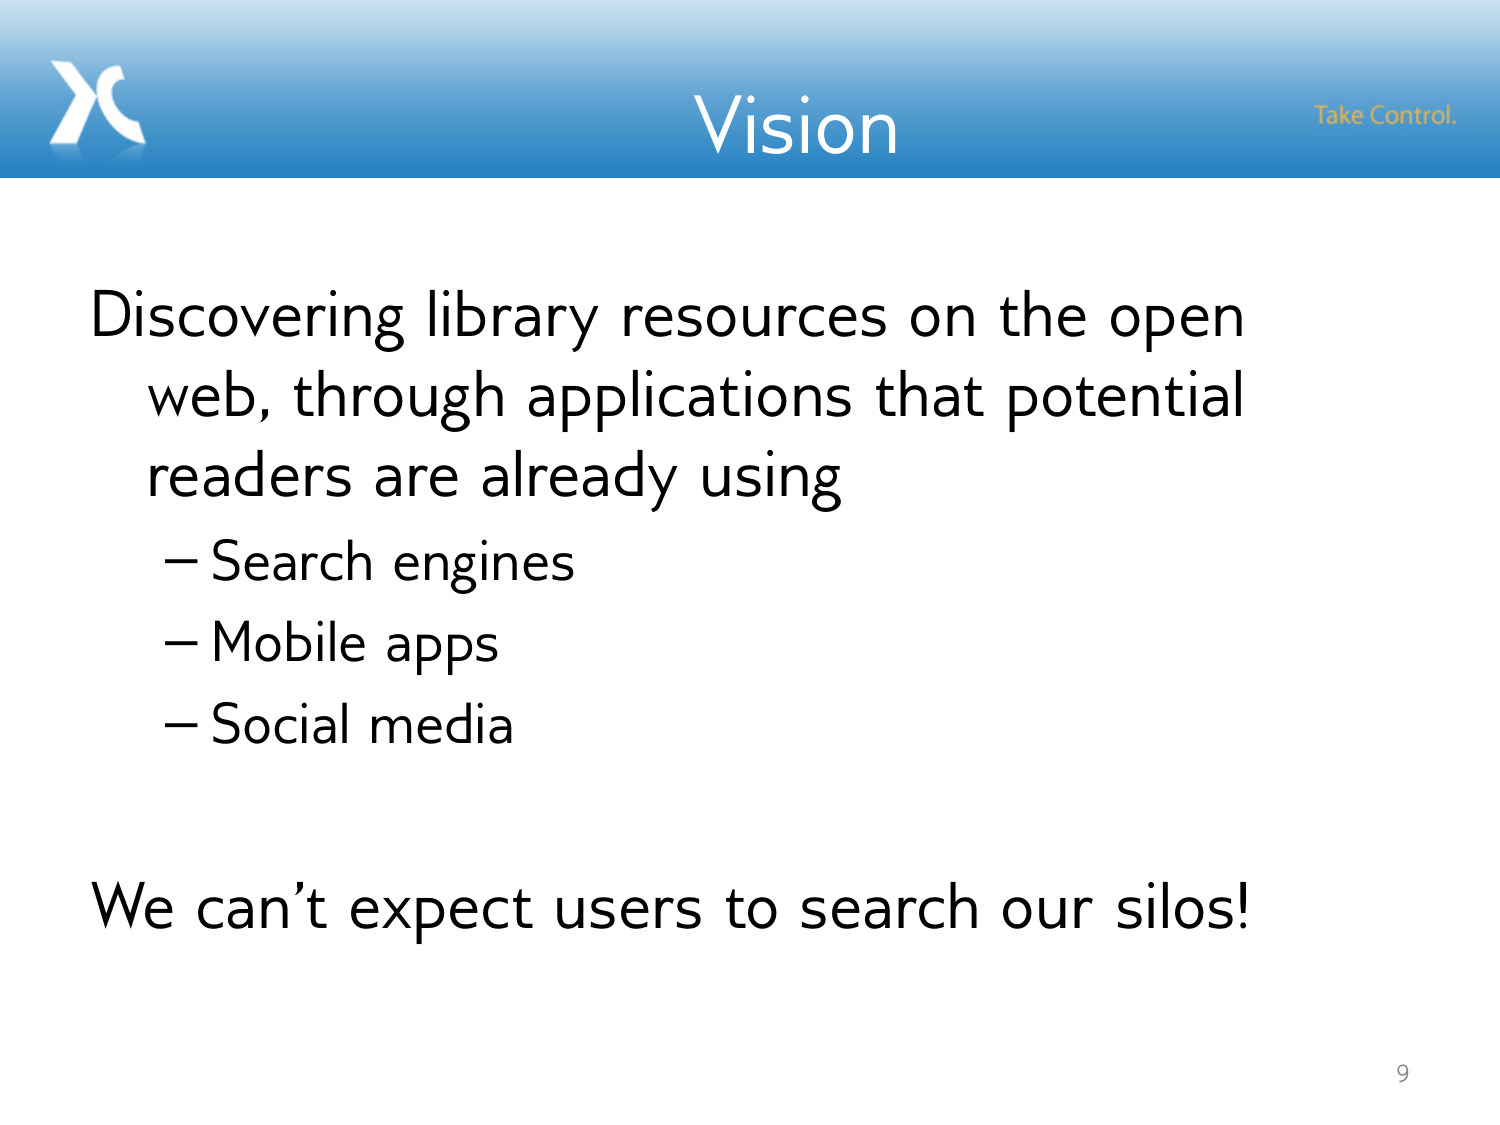

# Vision
Discovering library resources on the open web, through applications that potential readers are already using
Search engines
Mobile apps
Social media

We can’t expect users to search our silos!
9